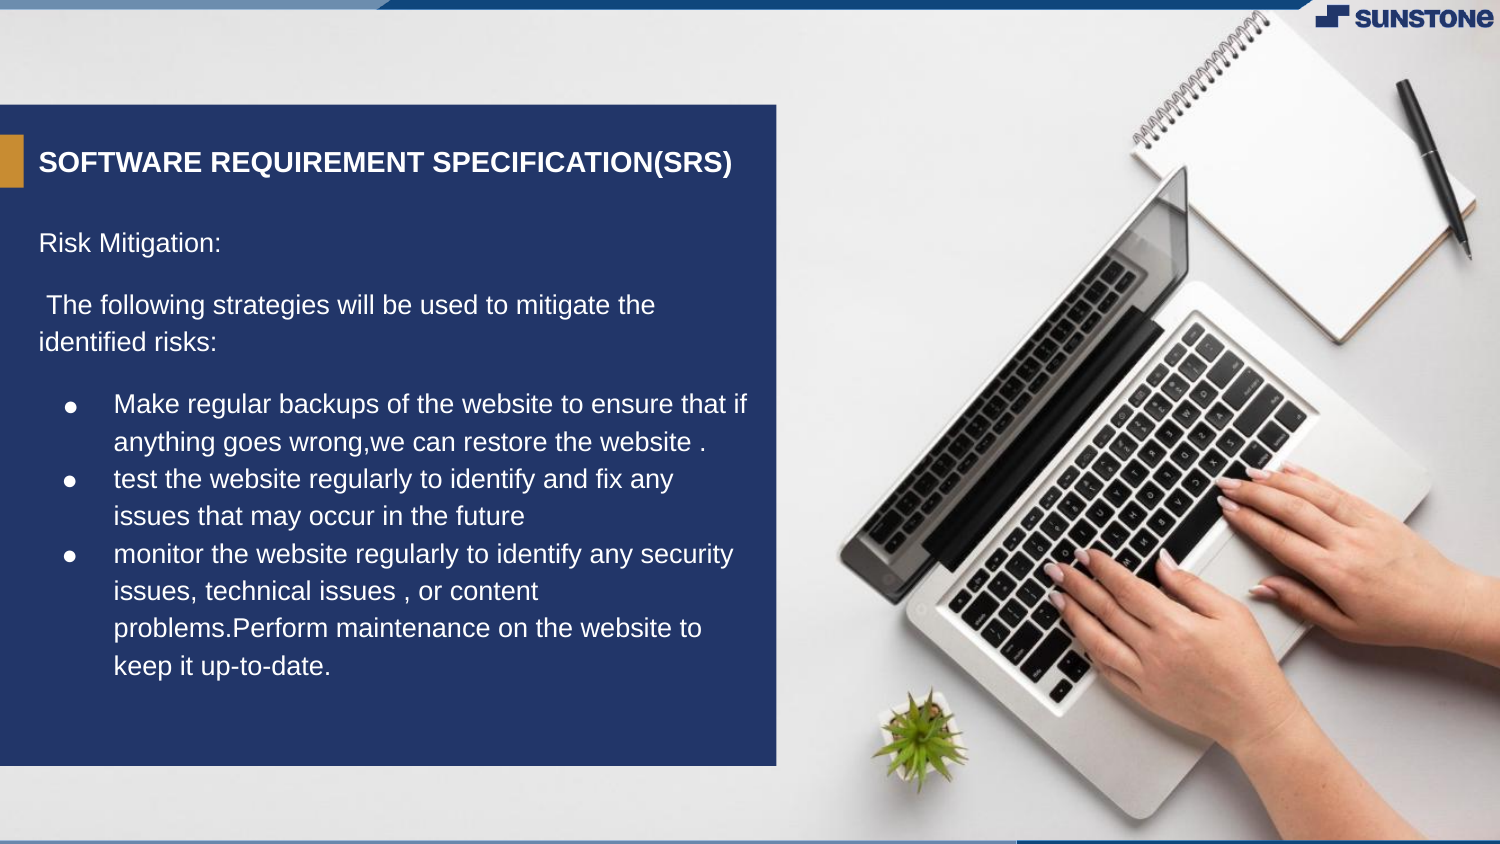

# SOFTWARE REQUIREMENT SPECIFICATION(SRS)
Risk Mitigation:
 The following strategies will be used to mitigate the identified risks:
Make regular backups of the website to ensure that if anything goes wrong,we can restore the website .
test the website regularly to identify and fix any issues that may occur in the future
monitor the website regularly to identify any security issues, technical issues , or content problems.Perform maintenance on the website to keep it up-to-date.